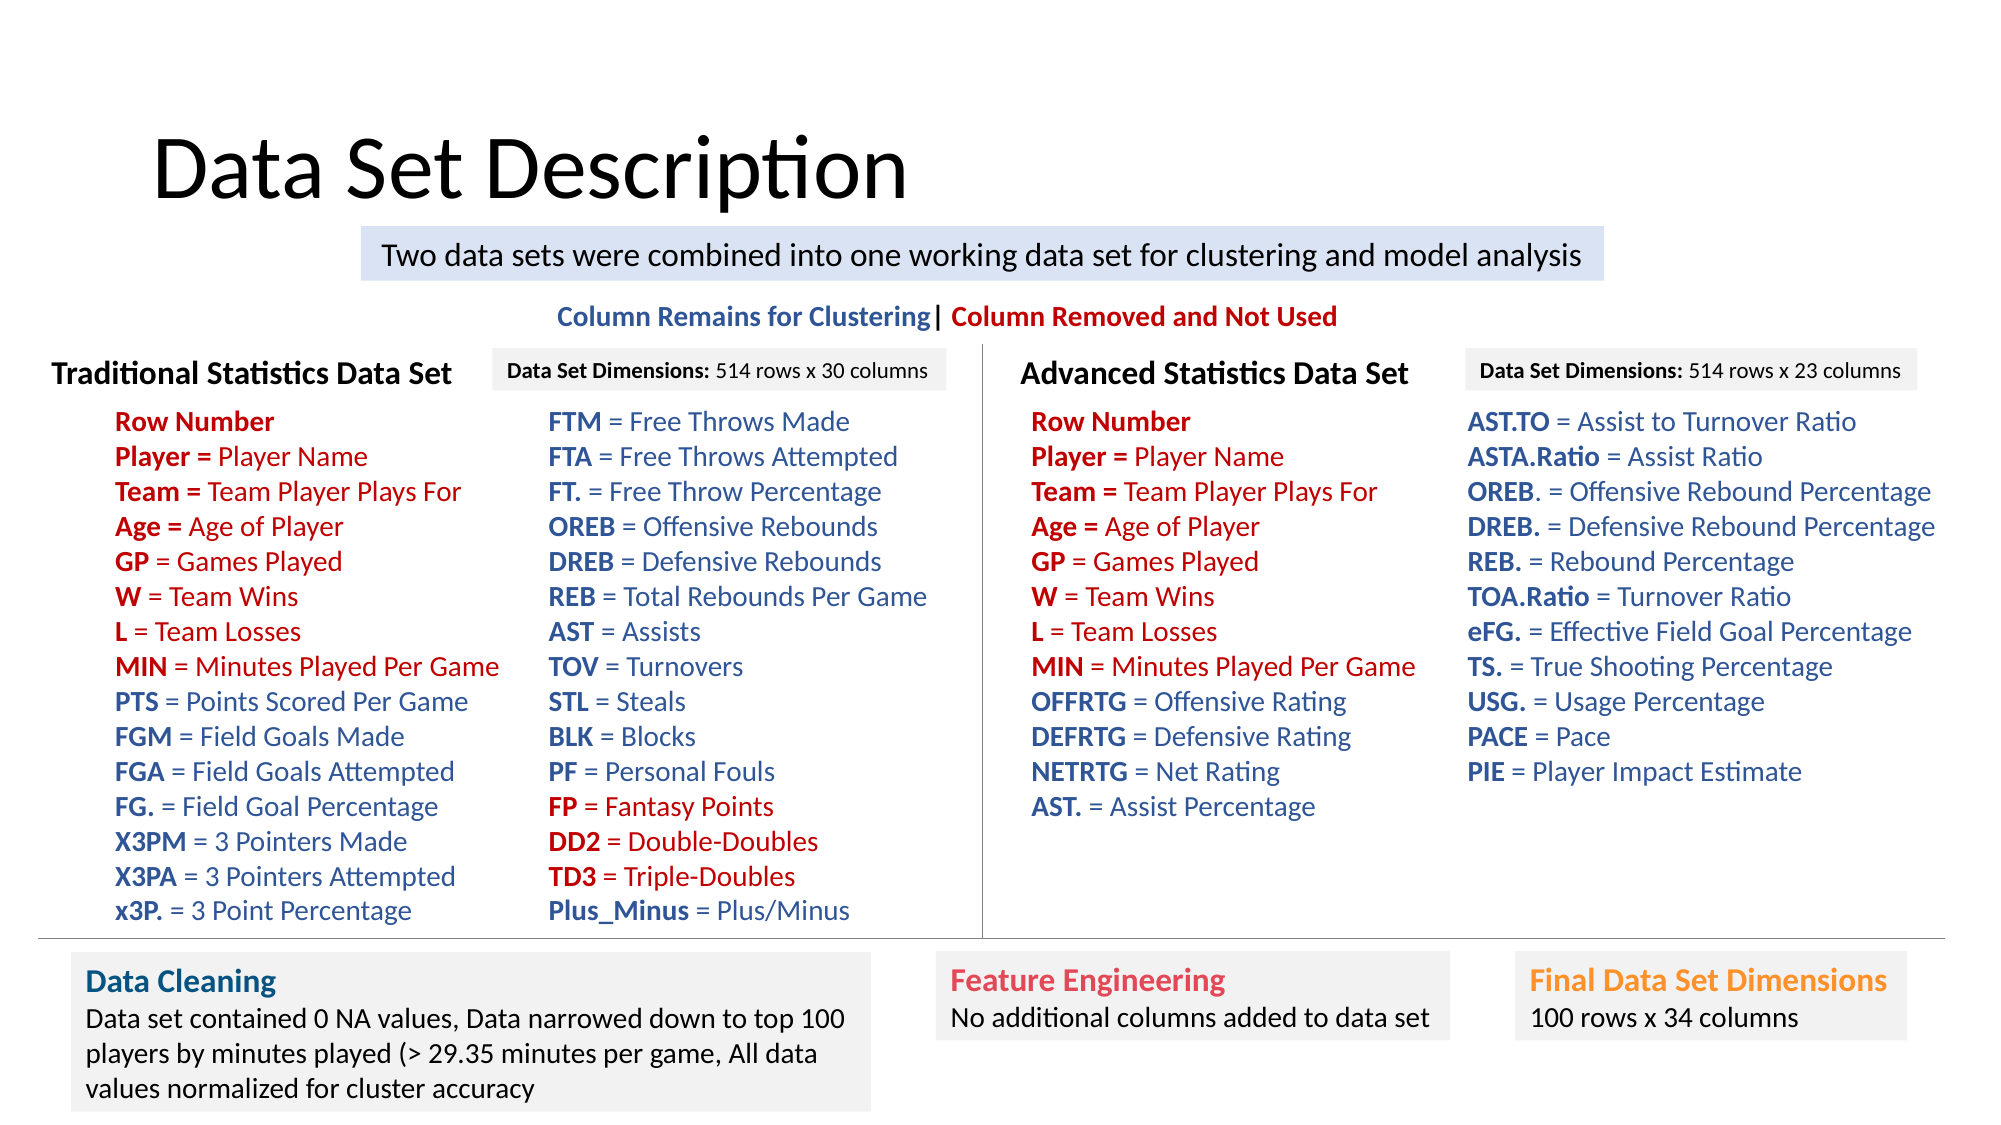

# Data Set Description
Two data sets were combined into one working data set for clustering and model analysis
Column Remains for Clustering| Column Removed and Not Used
Traditional Statistics Data Set
Advanced Statistics Data Set
Data Set Dimensions: 514 rows x 30 columns
Data Set Dimensions: 514 rows x 23 columns
Row Number
Player = Player Name
Team = Team Player Plays For
Age = Age of Player
GP = Games Played
W = Team Wins
L = Team Losses
MIN = Minutes Played Per Game
PTS = Points Scored Per Game
FGM = Field Goals Made
FGA = Field Goals Attempted
FG. = Field Goal Percentage
X3PM = 3 Pointers Made
X3PA = 3 Pointers Attempted
x3P. = 3 Point Percentage
FTM = Free Throws Made
FTA = Free Throws Attempted
FT. = Free Throw Percentage
OREB = Offensive Rebounds
DREB = Defensive Rebounds
REB = Total Rebounds Per Game
AST = Assists
TOV = Turnovers
STL = Steals
BLK = Blocks
PF = Personal Fouls
FP = Fantasy Points
DD2 = Double-Doubles
TD3 = Triple-Doubles
Plus_Minus = Plus/Minus
Row Number
Player = Player Name
Team = Team Player Plays For
Age = Age of Player
GP = Games Played
W = Team Wins
L = Team Losses
MIN = Minutes Played Per Game
OFFRTG = Offensive Rating
DEFRTG = Defensive Rating
NETRTG = Net Rating
AST. = Assist Percentage
AST.TO = Assist to Turnover Ratio
ASTA.Ratio = Assist Ratio
OREB. = Offensive Rebound Percentage
DREB. = Defensive Rebound Percentage
REB. = Rebound Percentage
TOA.Ratio = Turnover Ratio
eFG. = Effective Field Goal Percentage
TS. = True Shooting Percentage
USG. = Usage Percentage
PACE = Pace
PIE = Player Impact Estimate
Feature Engineering
No additional columns added to data set
Final Data Set Dimensions
100 rows x 34 columns
Data Cleaning
Data set contained 0 NA values, Data narrowed down to top 100 players by minutes played (> 29.35 minutes per game, All data values normalized for cluster accuracy